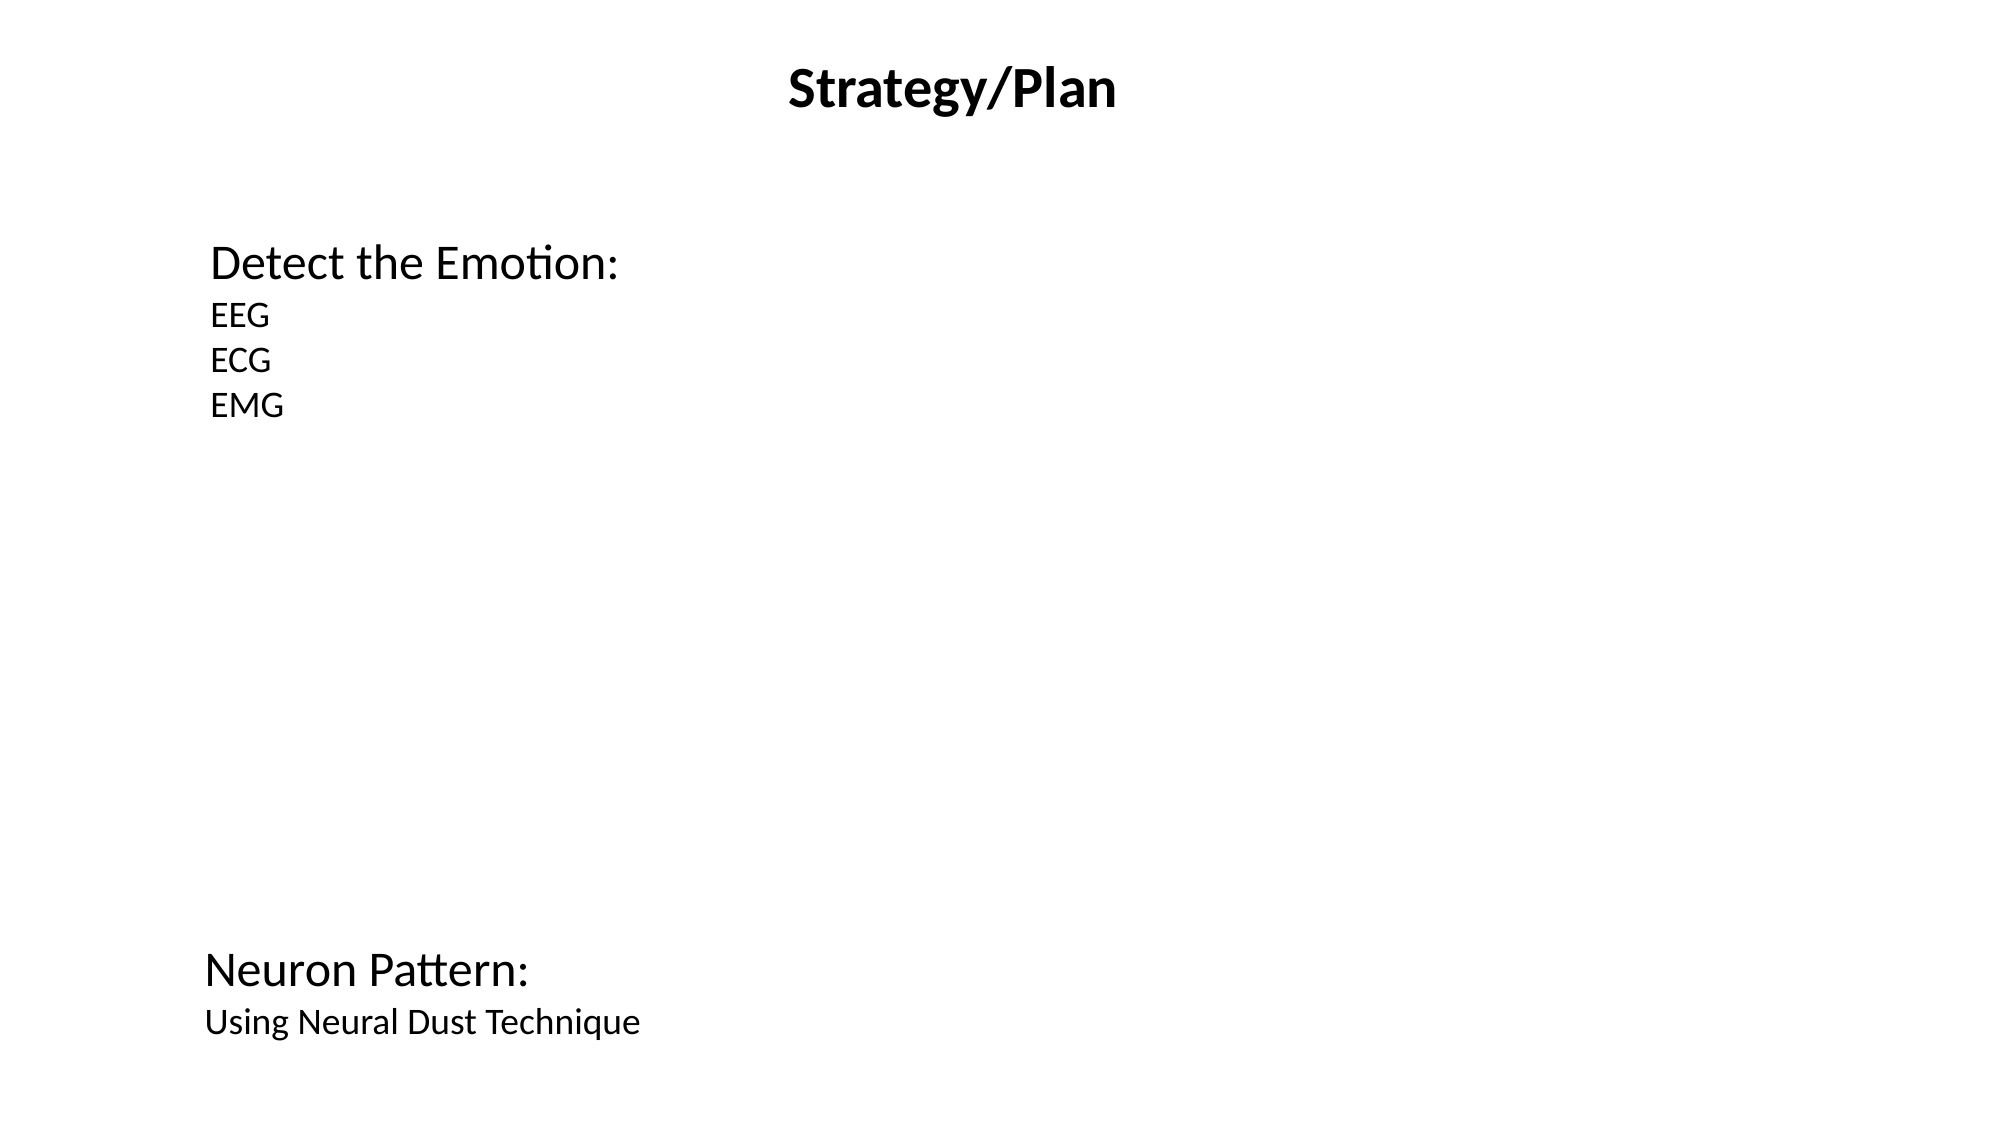

Strategy/Plan
Detect the Emotion:
EEG
ECG
EMG
Neuron Pattern:
Using Neural Dust Technique